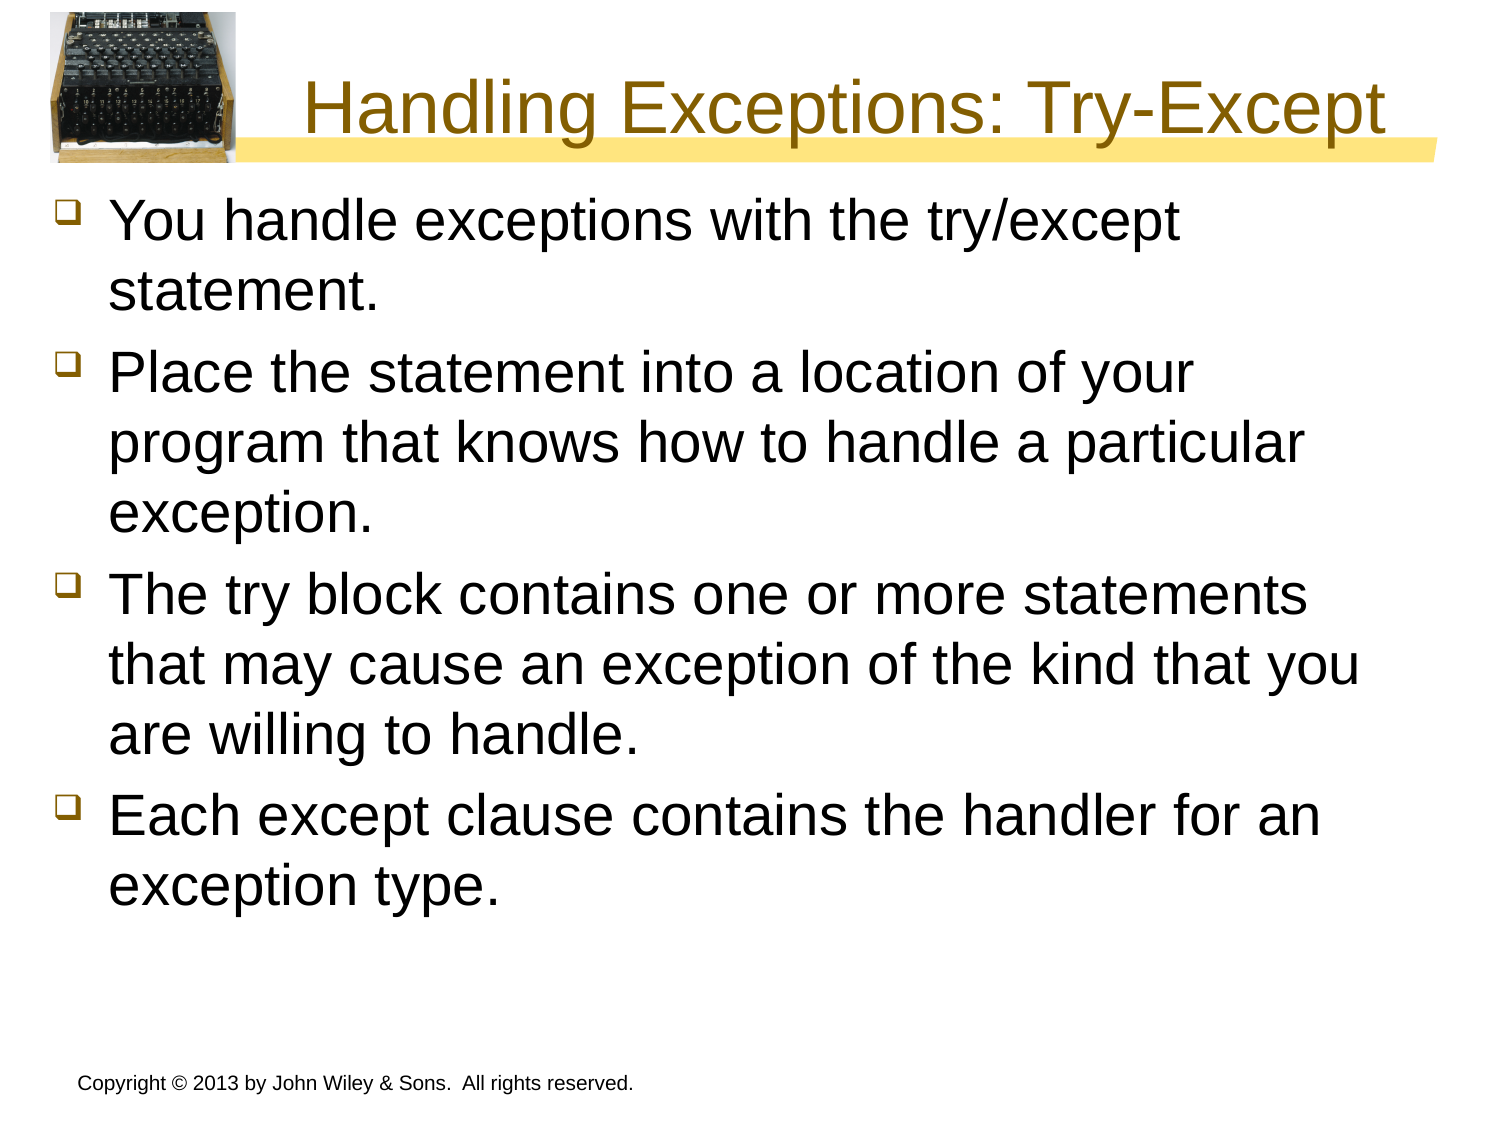

# Handling Exceptions: Try-Except
You handle exceptions with the try/except statement.
Place the statement into a location of your program that knows how to handle a particular exception.
The try block contains one or more statements that may cause an exception of the kind that you are willing to handle.
Each except clause contains the handler for an exception type.

Copyright © 2013 by John Wiley & Sons.  All rights reserved.